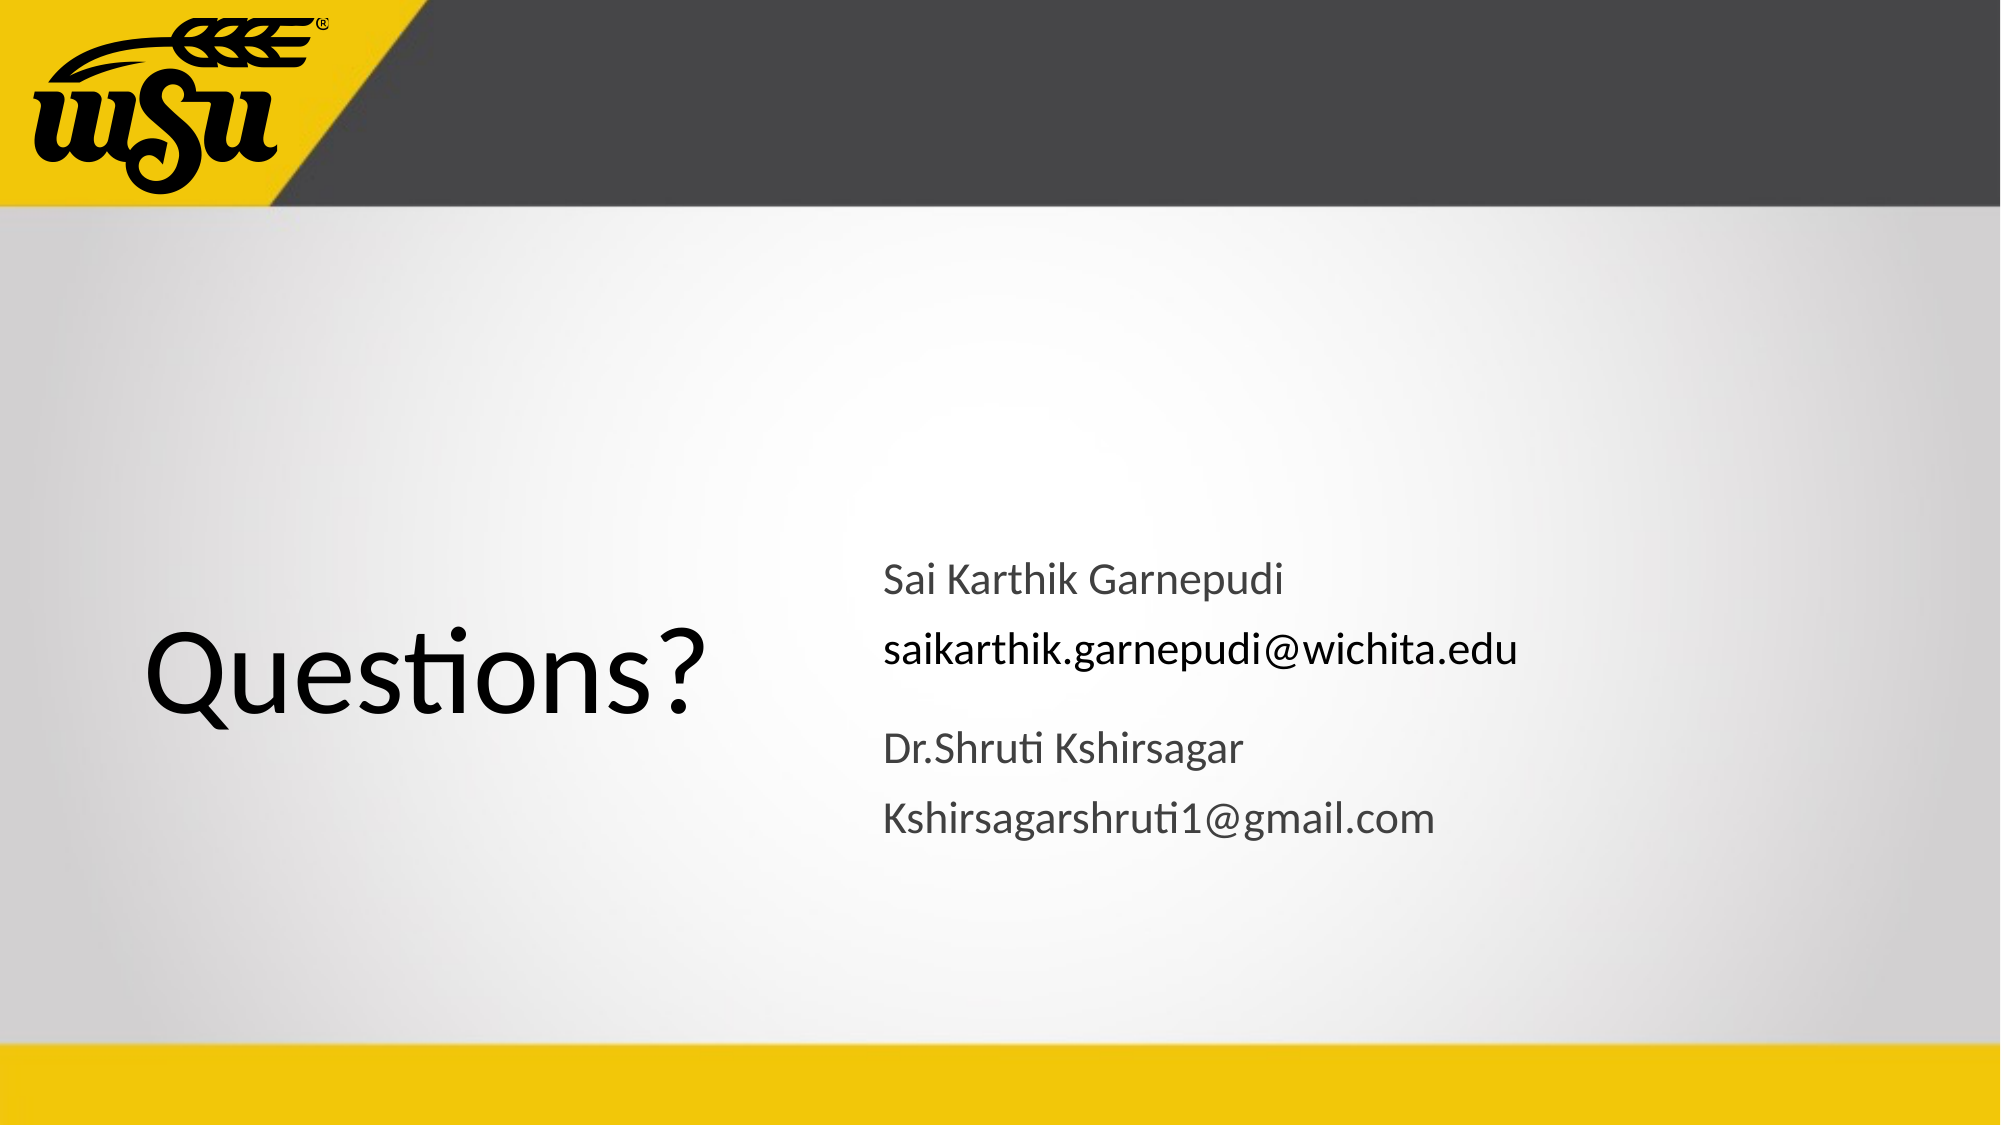

# Questions?
Sai Karthik Garnepudi
saikarthik.garnepudi@wichita.edu

Dr.Shruti Kshirsagar
Kshirsagarshruti1@gmail.com